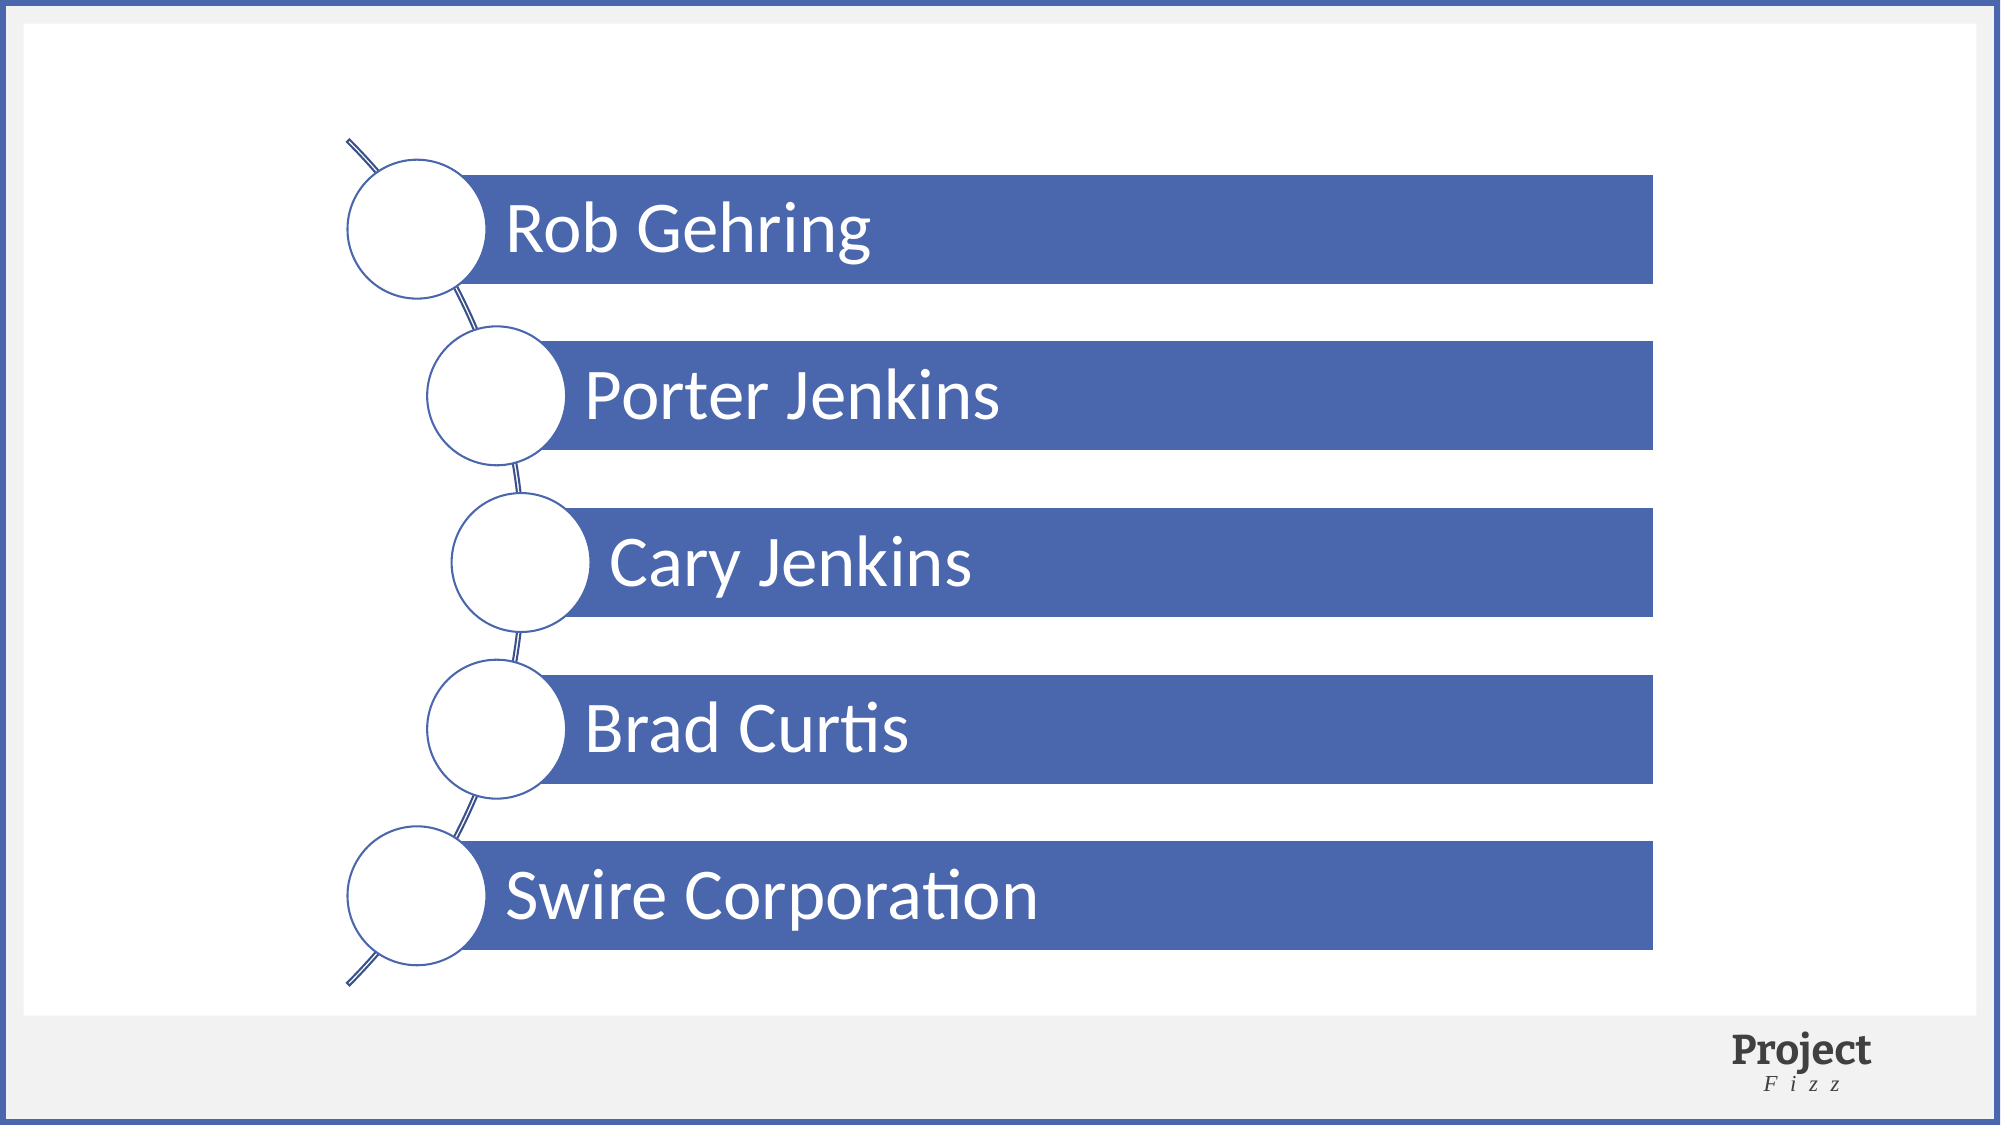

#
Rob Gehring
Porter Jenkins
Cary Jenkins
Brad Curtis
Swire Corporation